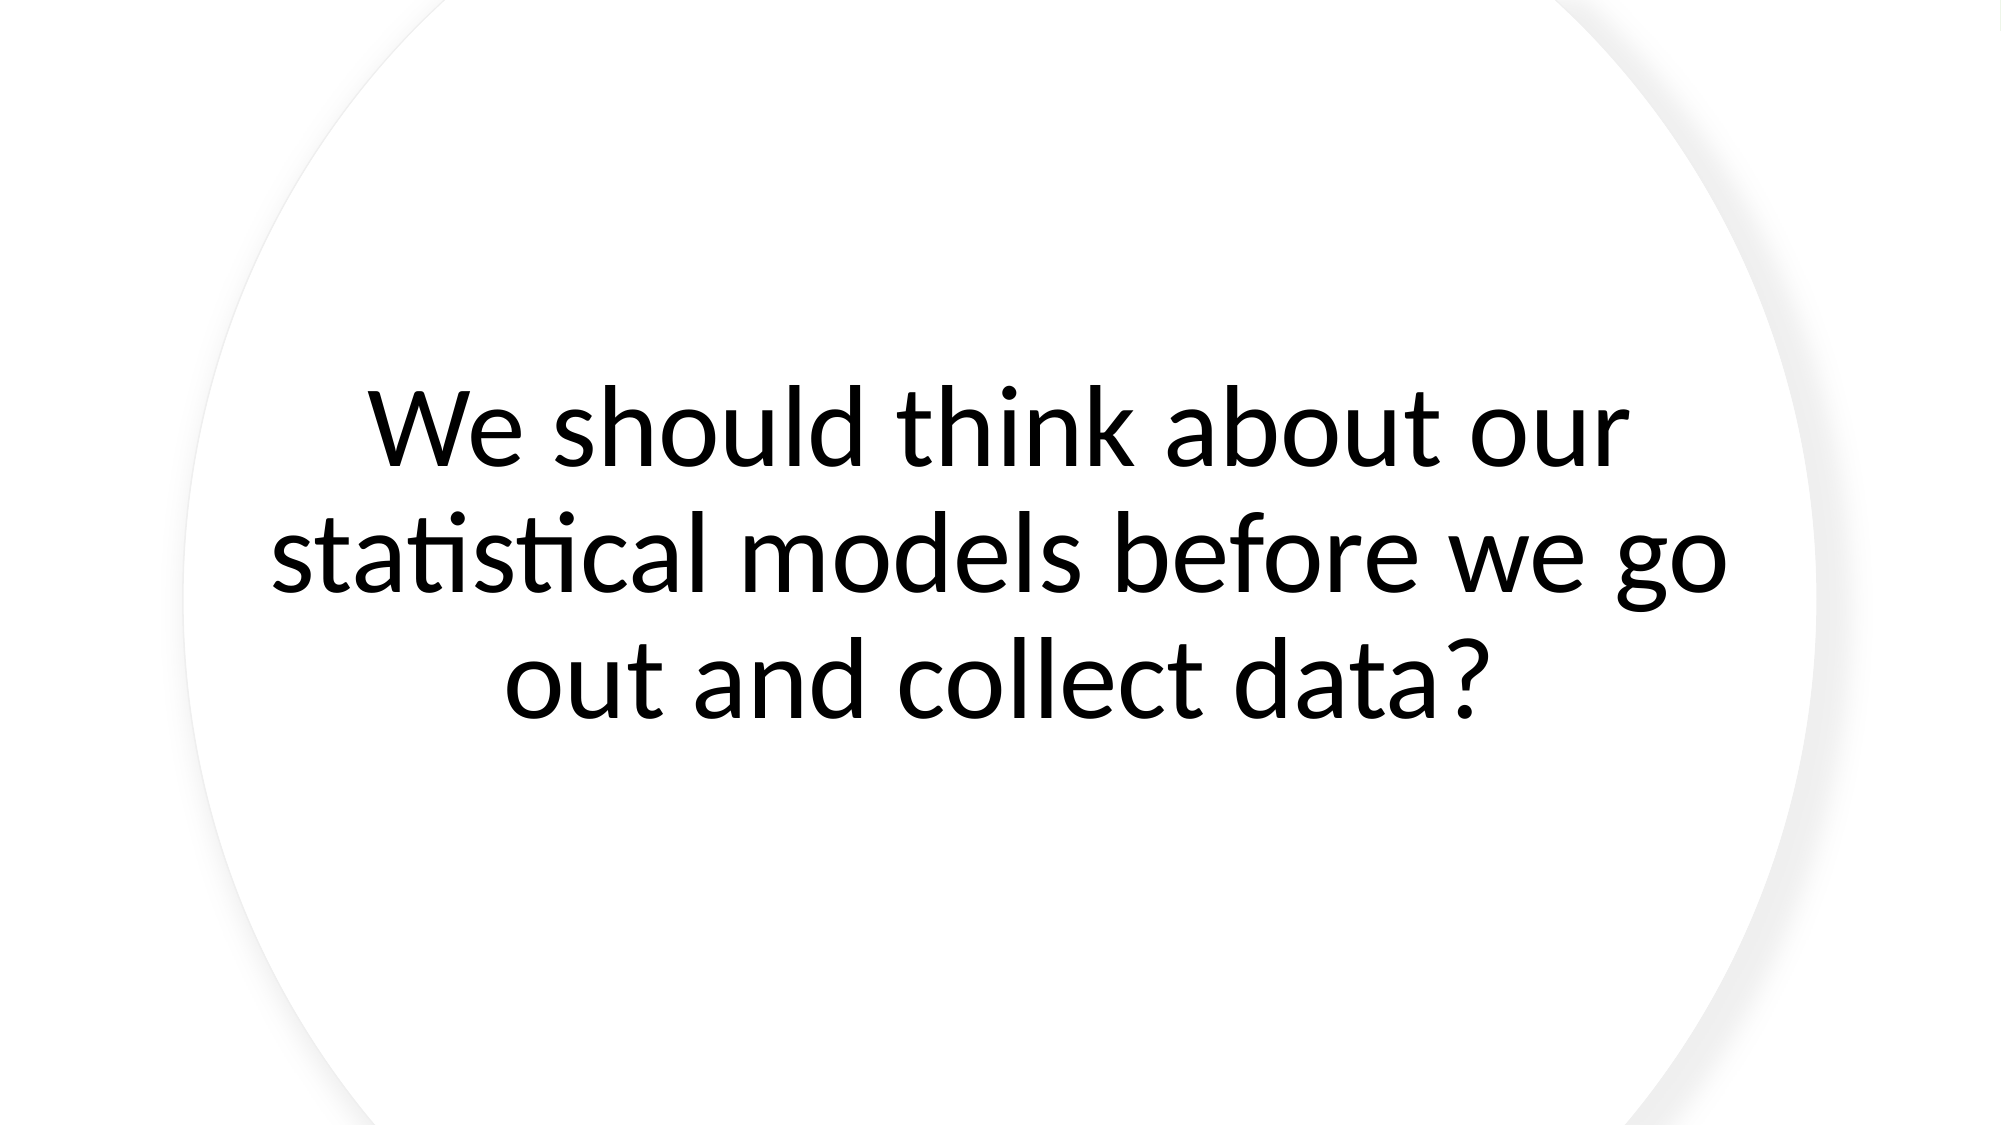

# We should think about our statistical models before we go out and collect data?